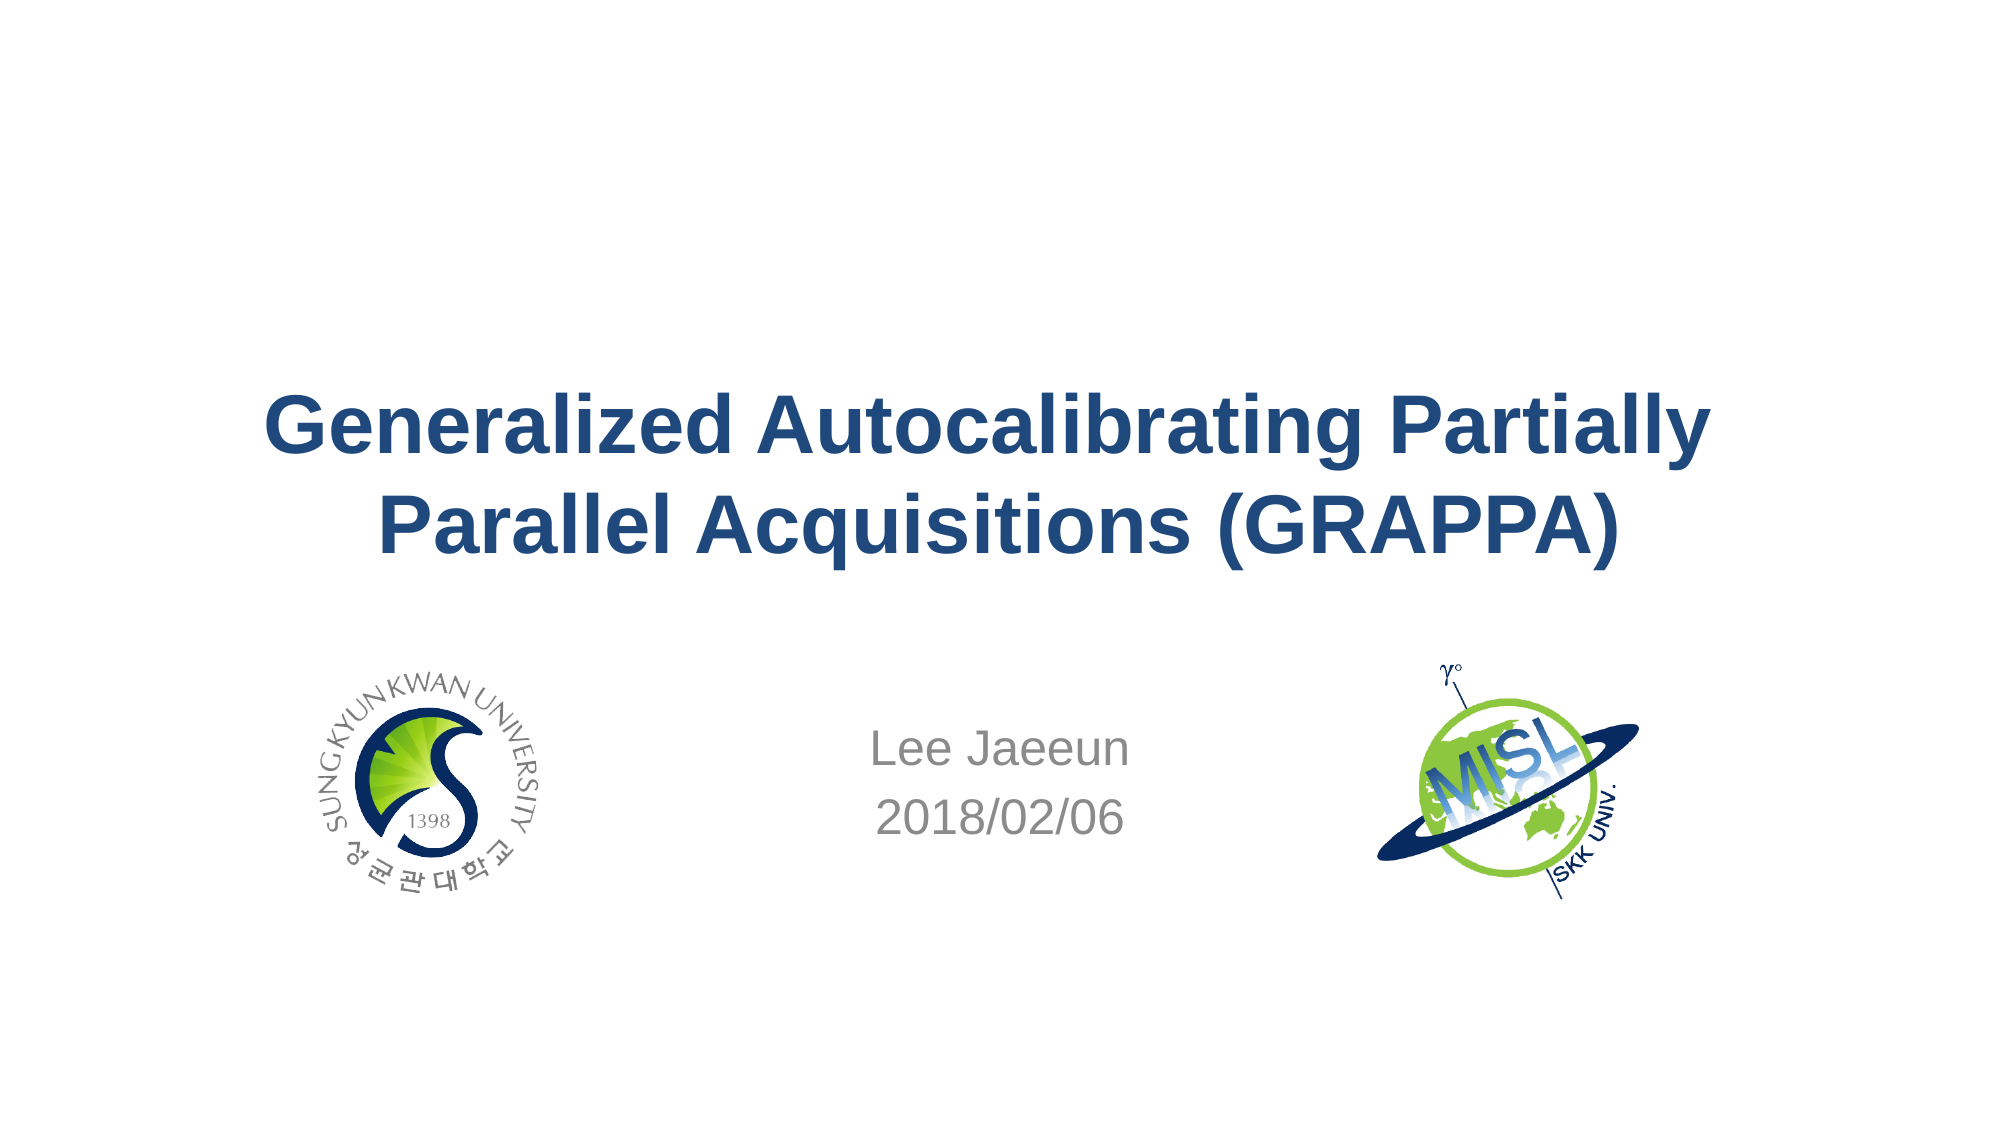

# Generalized Autocalibrating Partially Parallel Acquisitions (GRAPPA)

Lee Jaeeun
2018/02/06